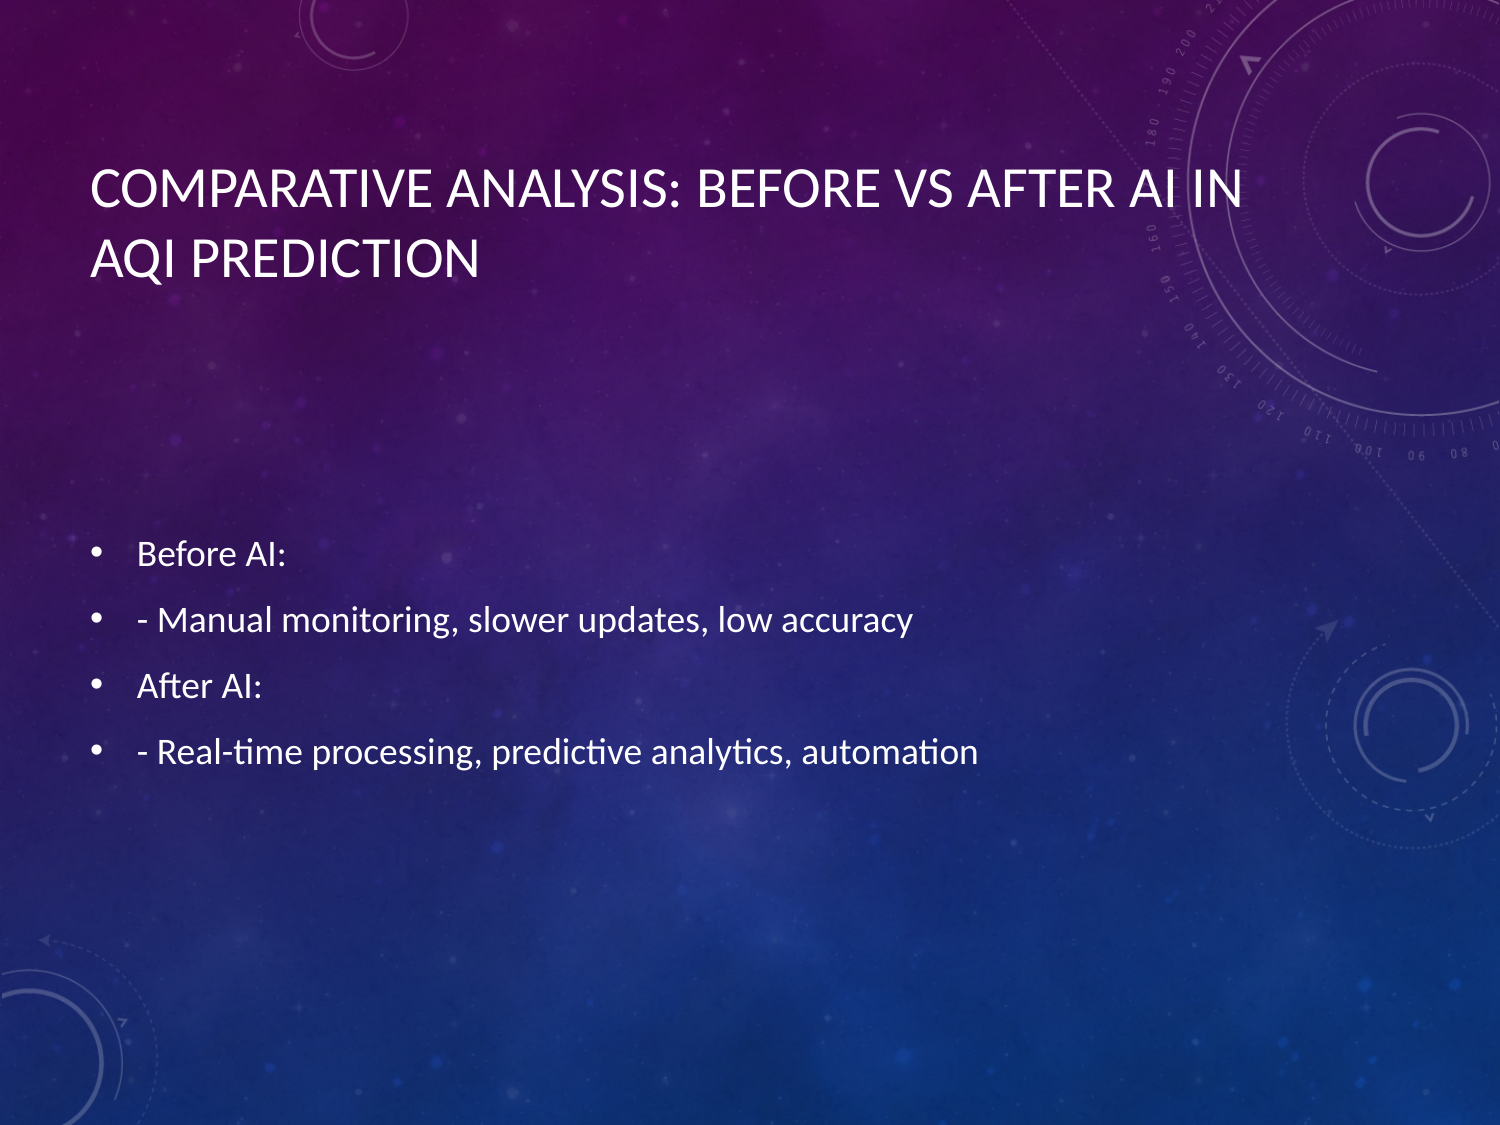

# Comparative Analysis: Before vs After AI in AQI Prediction
Before AI:
- Manual monitoring, slower updates, low accuracy
After AI:
- Real-time processing, predictive analytics, automation